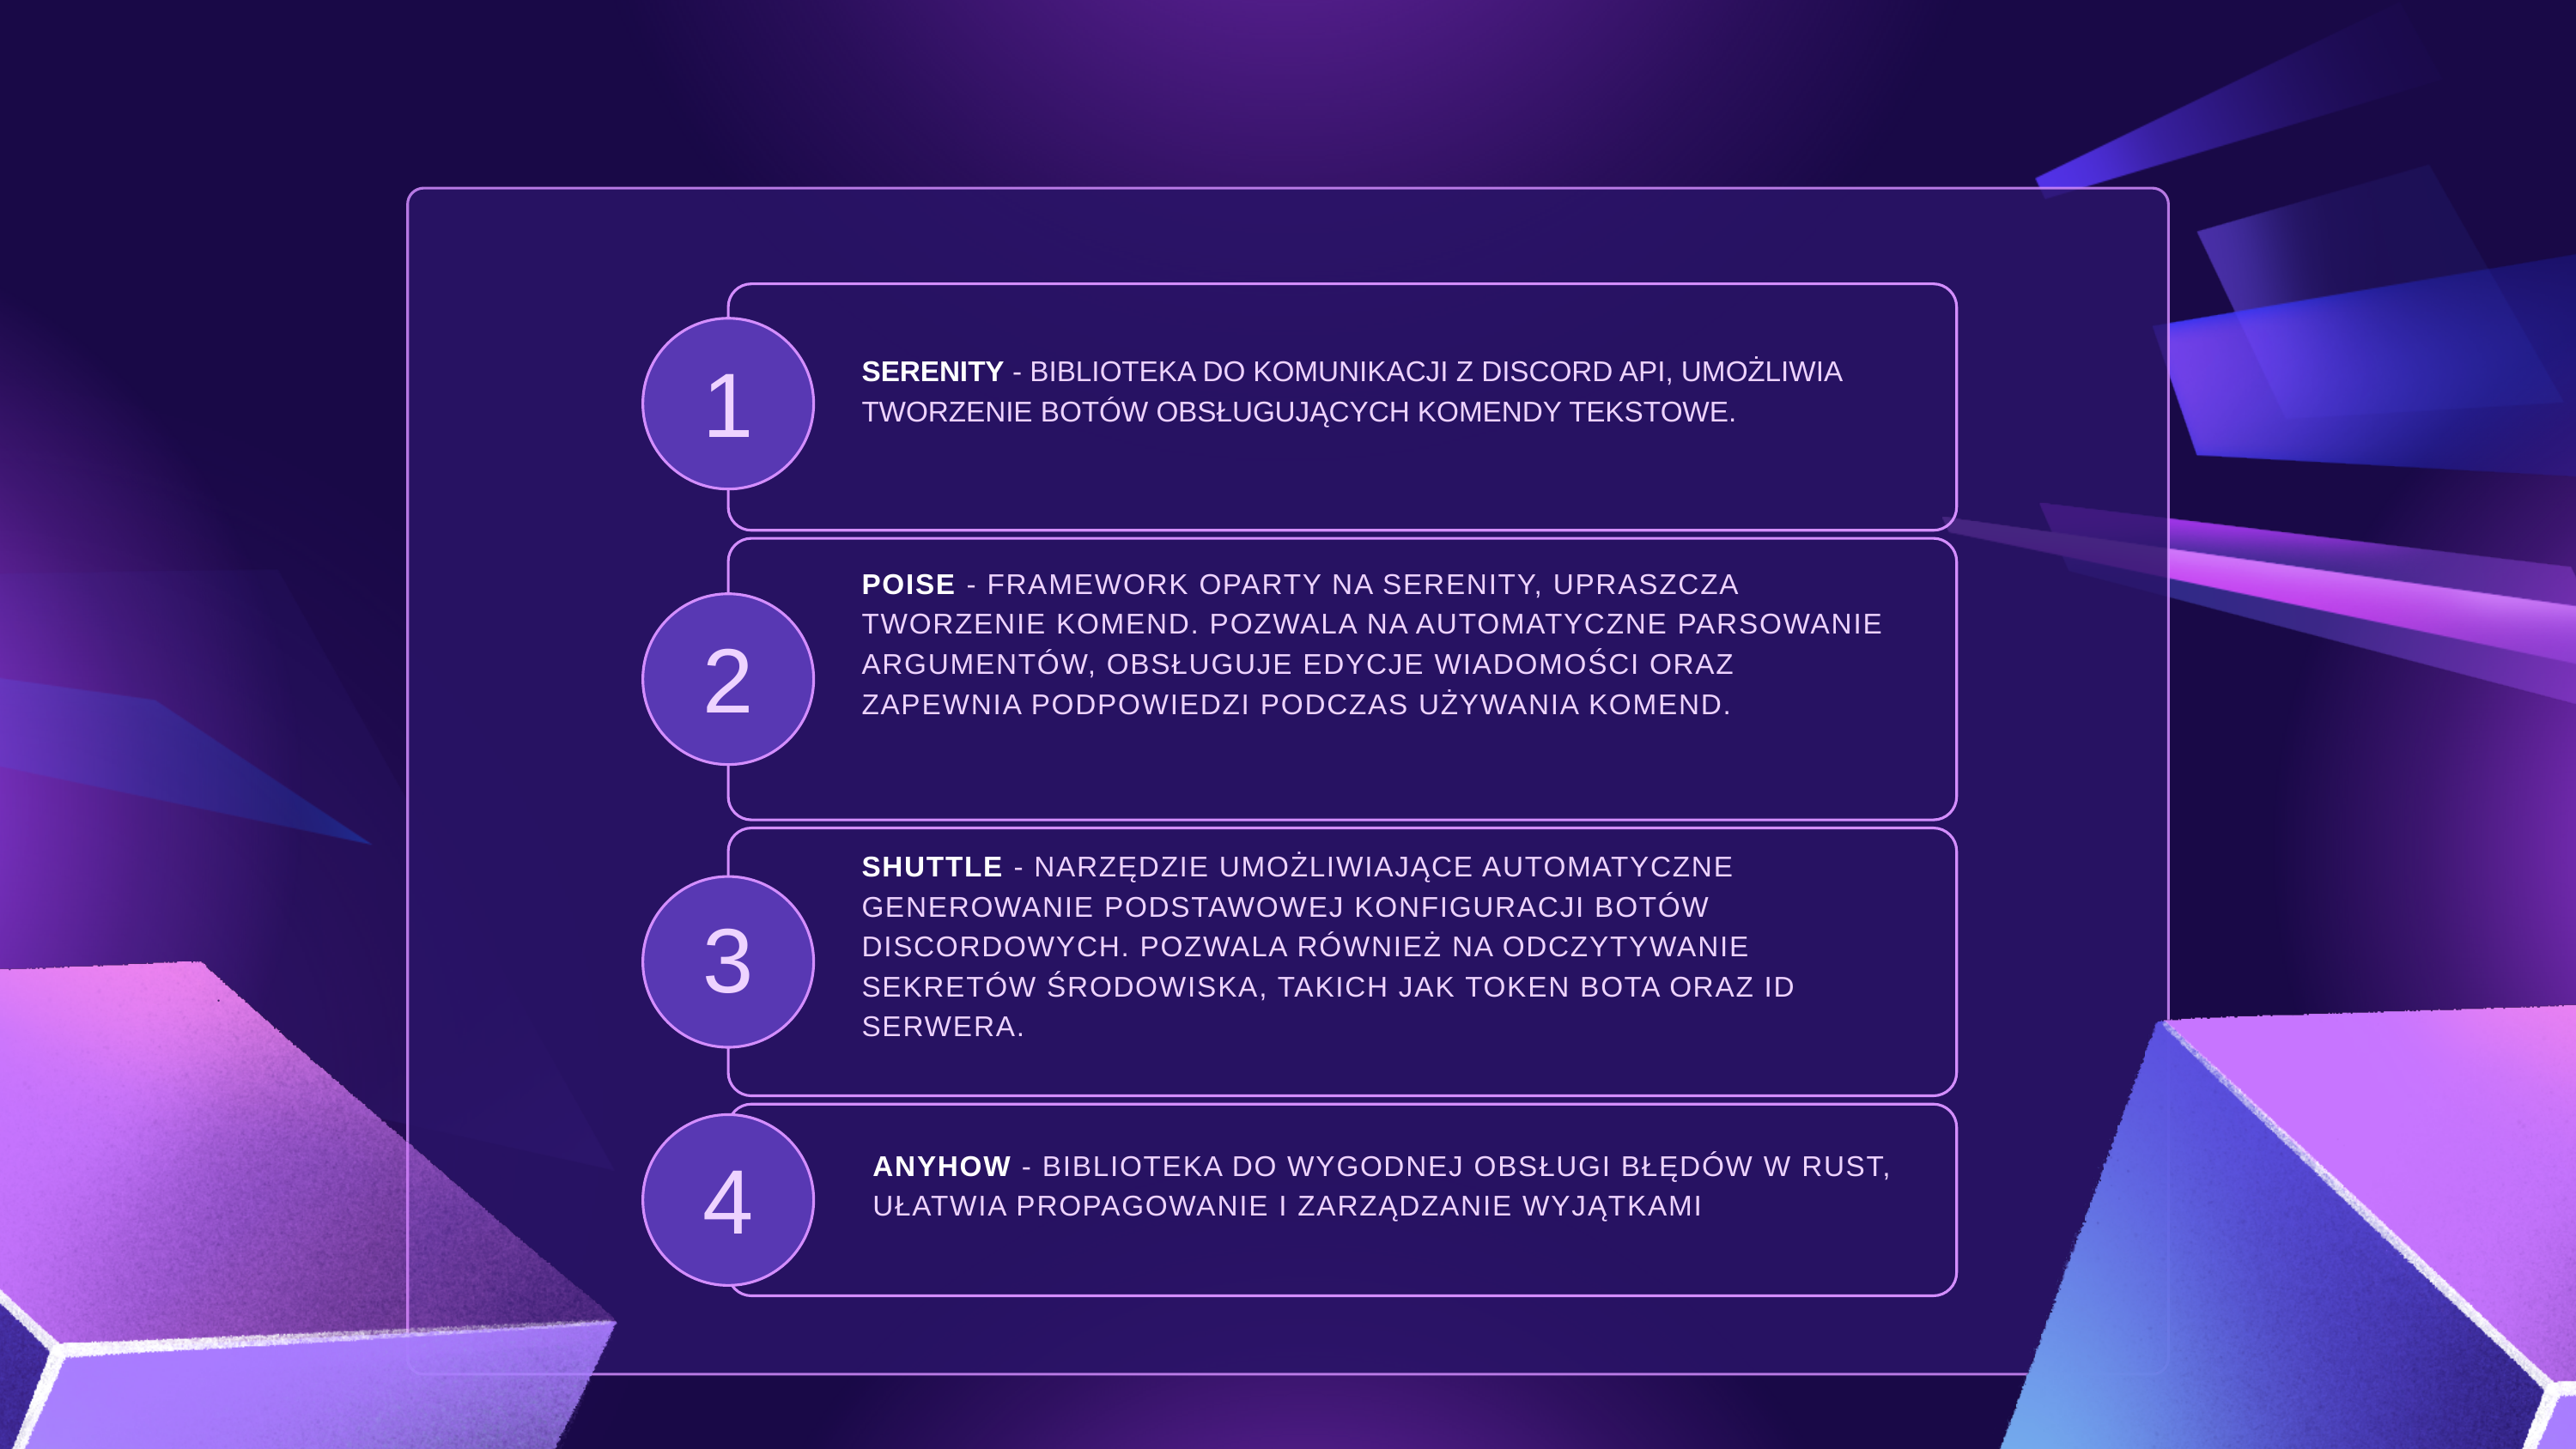

SERENITY - BIBLIOTEKA DO KOMUNIKACJI Z DISCORD API, UMOŻLIWIA TWORZENIE BOTÓW OBSŁUGUJĄCYCH KOMENDY TEKSTOWE.
1

POISE - FRAMEWORK OPARTY NA SERENITY, UPRASZCZA TWORZENIE KOMEND. POZWALA NA AUTOMATYCZNE PARSOWANIE ARGUMENTÓW, OBSŁUGUJE EDYCJE WIADOMOŚCI ORAZ ZAPEWNIA PODPOWIEDZI PODCZAS UŻYWANIA KOMEND.

2

SHUTTLE - NARZĘDZIE UMOŻLIWIAJĄCE AUTOMATYCZNE GENEROWANIE PODSTAWOWEJ KONFIGURACJI BOTÓW DISCORDOWYCH. POZWALA RÓWNIEŻ NA ODCZYTYWANIE SEKRETÓW ŚRODOWISKA, TAKICH JAK TOKEN BOTA ORAZ ID SERWERA.

3

ANYHOW - BIBLIOTEKA DO WYGODNEJ OBSŁUGI BŁĘDÓW W RUST, UŁATWIA PROPAGOWANIE I ZARZĄDZANIE WYJĄTKAMI
4